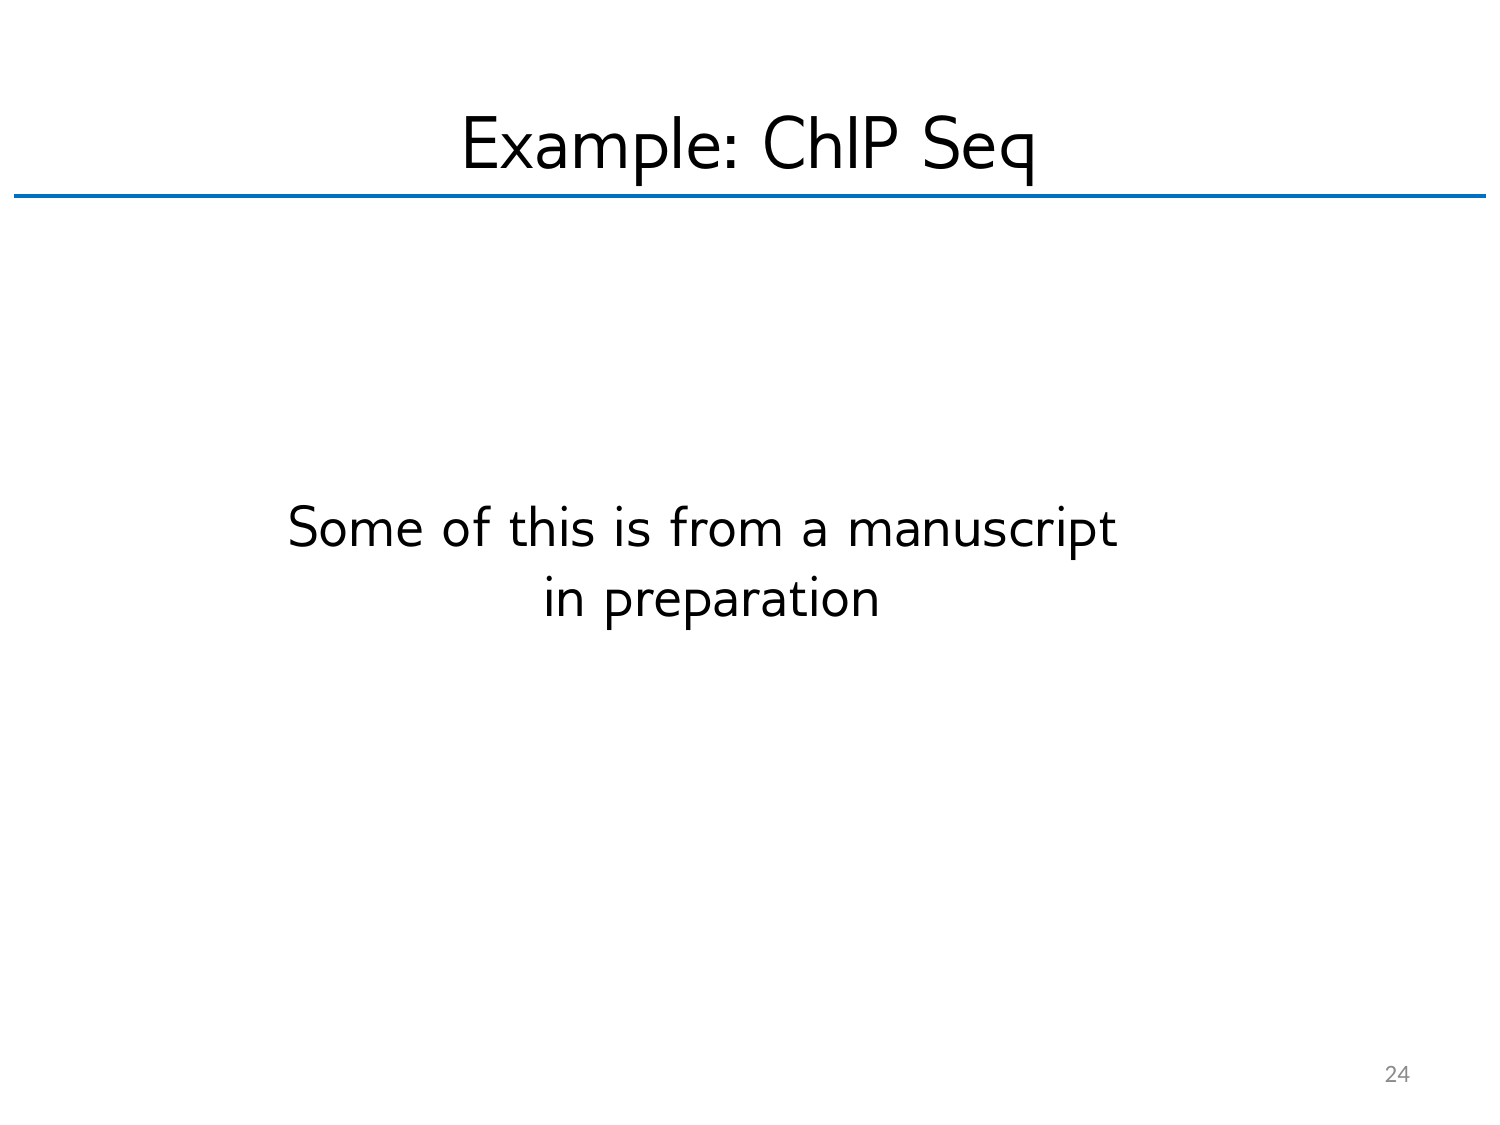

# Example: ChIP Seq

Some of this is from a manuscript
in preparation
24